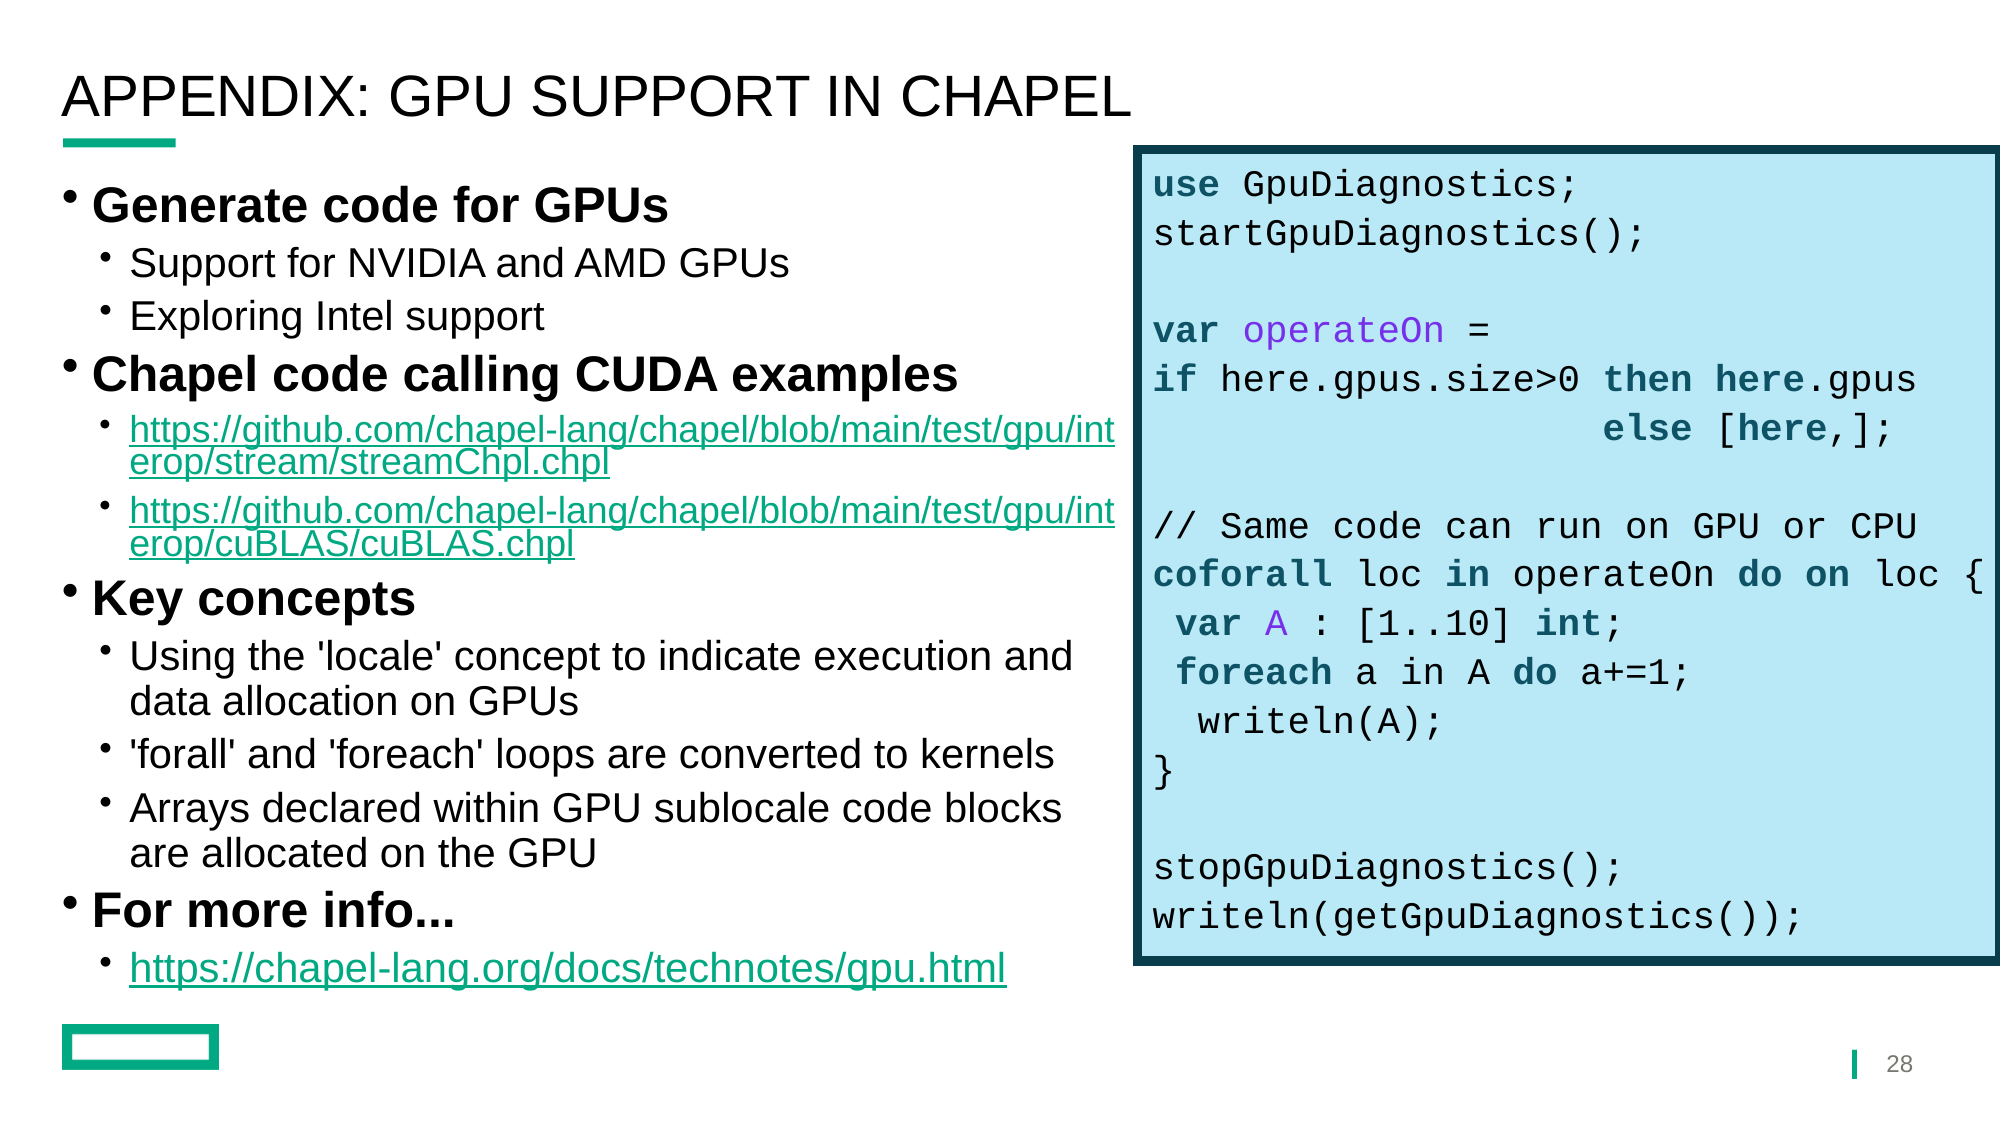

# Appendix: GPU Support in Chapel
use GpuDiagnostics;
startGpuDiagnostics();

var operateOn =
if here.gpus.size>0 then here.gpus
                    else [here,];

// Same code can run on GPU or CPU
coforall loc in operateOn do on loc {
 var A : [1..10] int;
 foreach a in A do a+=1;
  writeln(A);
}

stopGpuDiagnostics();
writeln(getGpuDiagnostics());
Generate code for GPUs
Support for NVIDIA and AMD GPUs
Exploring Intel support
Chapel code calling CUDA examples
https://github.com/chapel-lang/chapel/blob/main/test/gpu/interop/stream/streamChpl.chpl
https://github.com/chapel-lang/chapel/blob/main/test/gpu/interop/cuBLAS/cuBLAS.chpl
Key concepts
Using the 'locale' concept to indicate execution and data allocation on GPUs
'forall' and 'foreach' loops are converted to kernels
Arrays declared within GPU sublocale code blocks are allocated on the GPU
For more info...
https://chapel-lang.org/docs/technotes/gpu.html

28